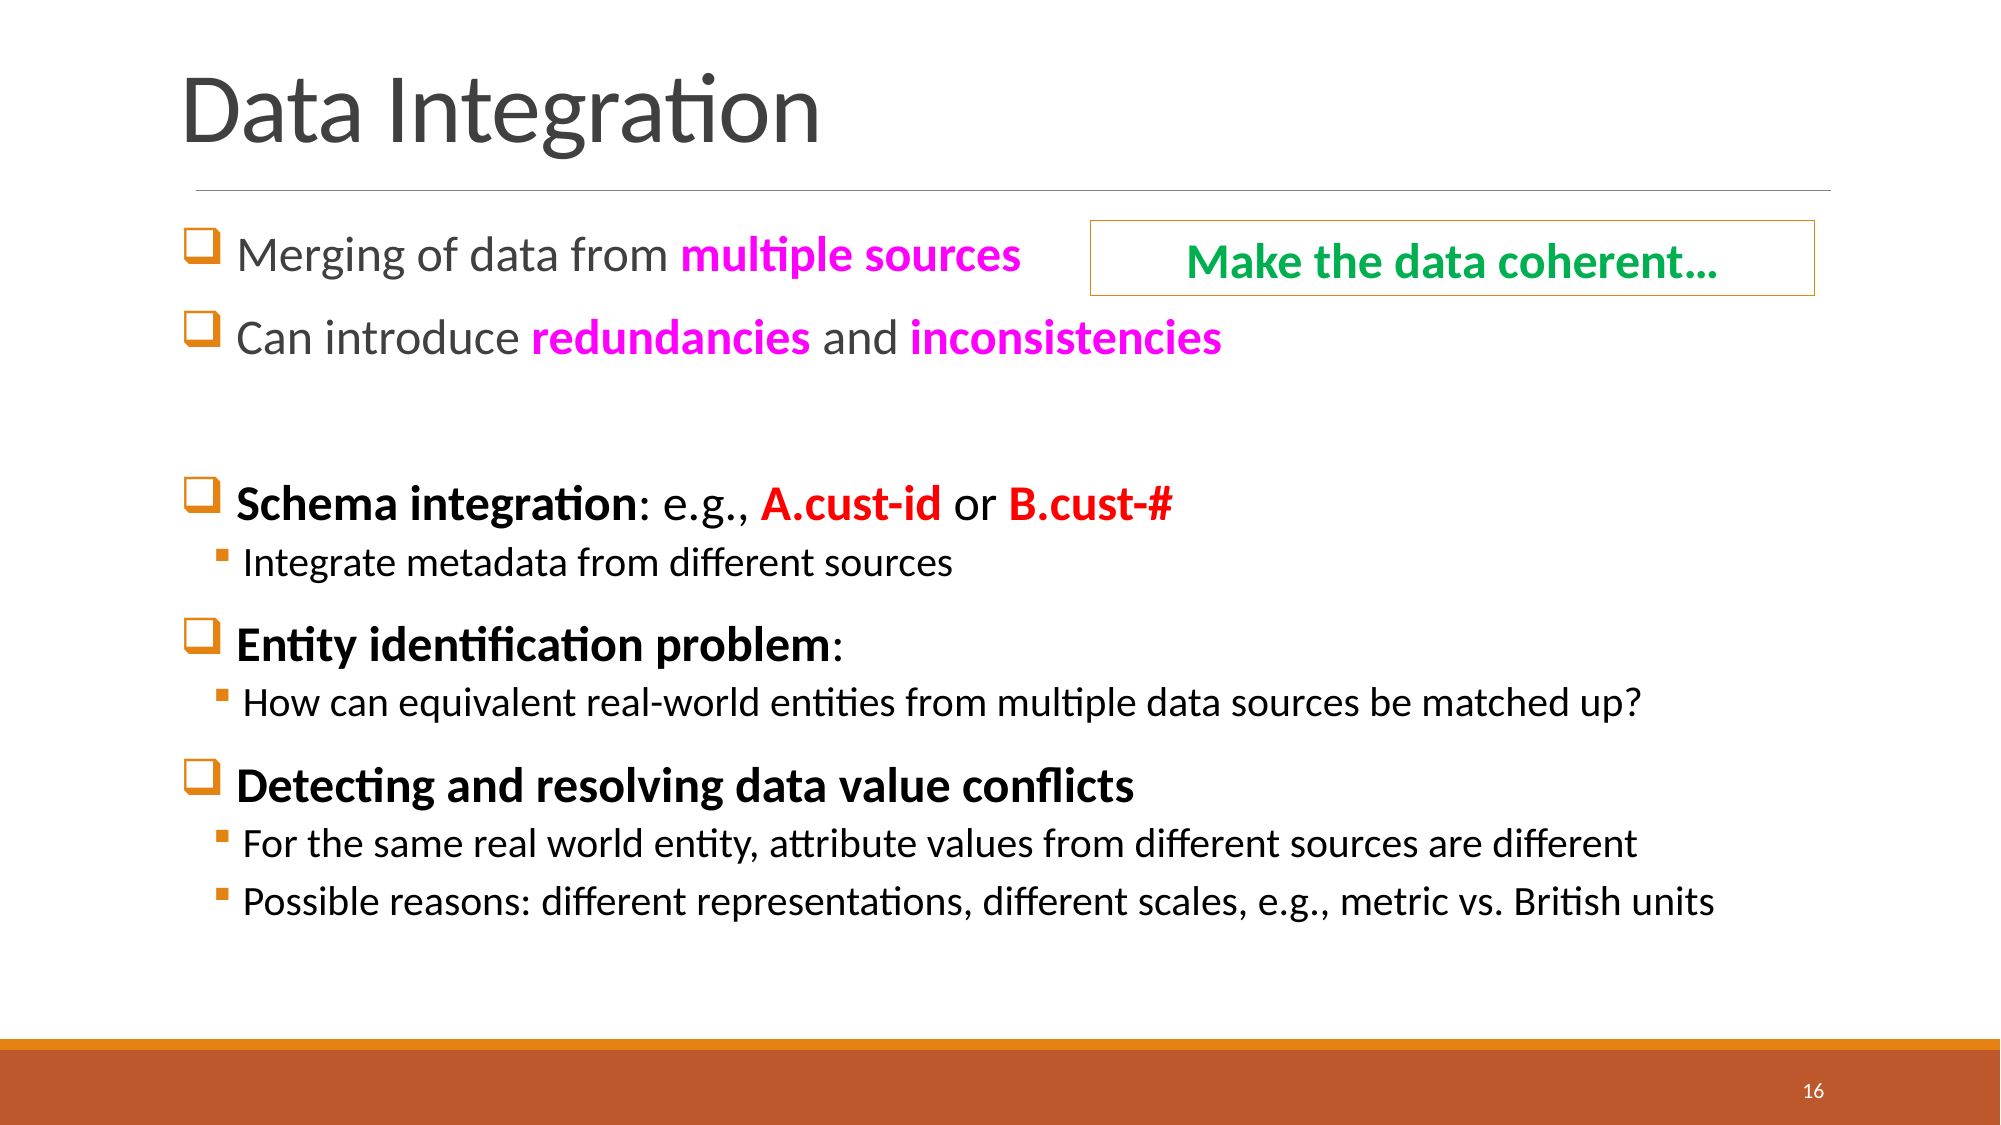

# Data Integration
Merging of data from multiple sources
Can introduce redundancies and inconsistencies

Schema integration: e.g., A.cust-id or B.cust-#
Integrate metadata from different sources
Entity identification problem:
How can equivalent real-world entities from multiple data sources be matched up?
Detecting and resolving data value conflicts
For the same real world entity, attribute values from different sources are different
Possible reasons: different representations, different scales, e.g., metric vs. British units

Make the data coherent…
16